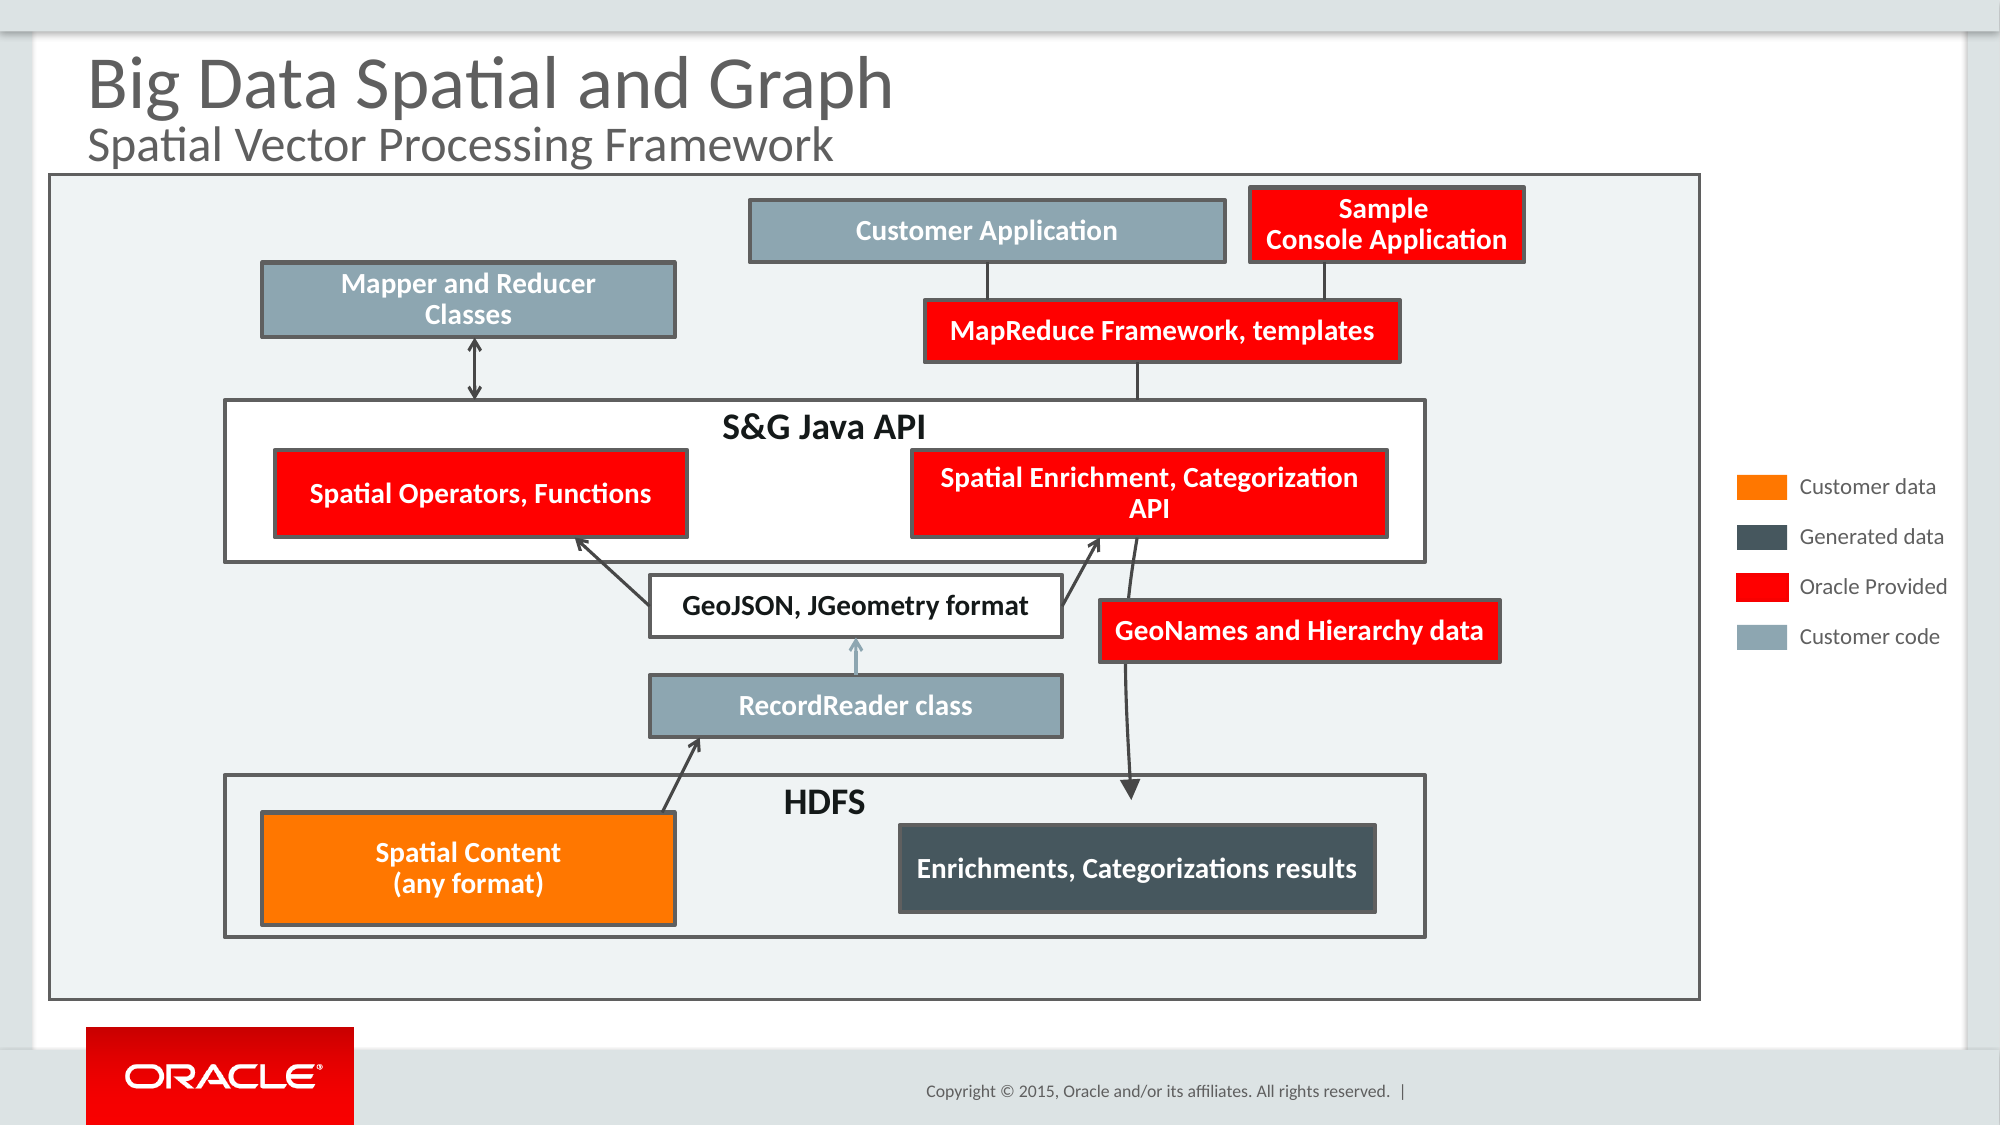

# Big Data Spatial and Graph Spatial Vector Processing Framework

Sample
Console Application
Customer Application
Mapper and Reducer
Classes
MapReduce Framework, templates
S&G Java API
Spatial Operators, Functions
Spatial Enrichment, Categorization API

Customer data

Generated data

Oracle Provided

Customer code

GeoJSON, JGeometry format
GeoNames and Hierarchy data
RecordReader class
HDFS
Spatial Content
(any format)
Enrichments, Categorizations results